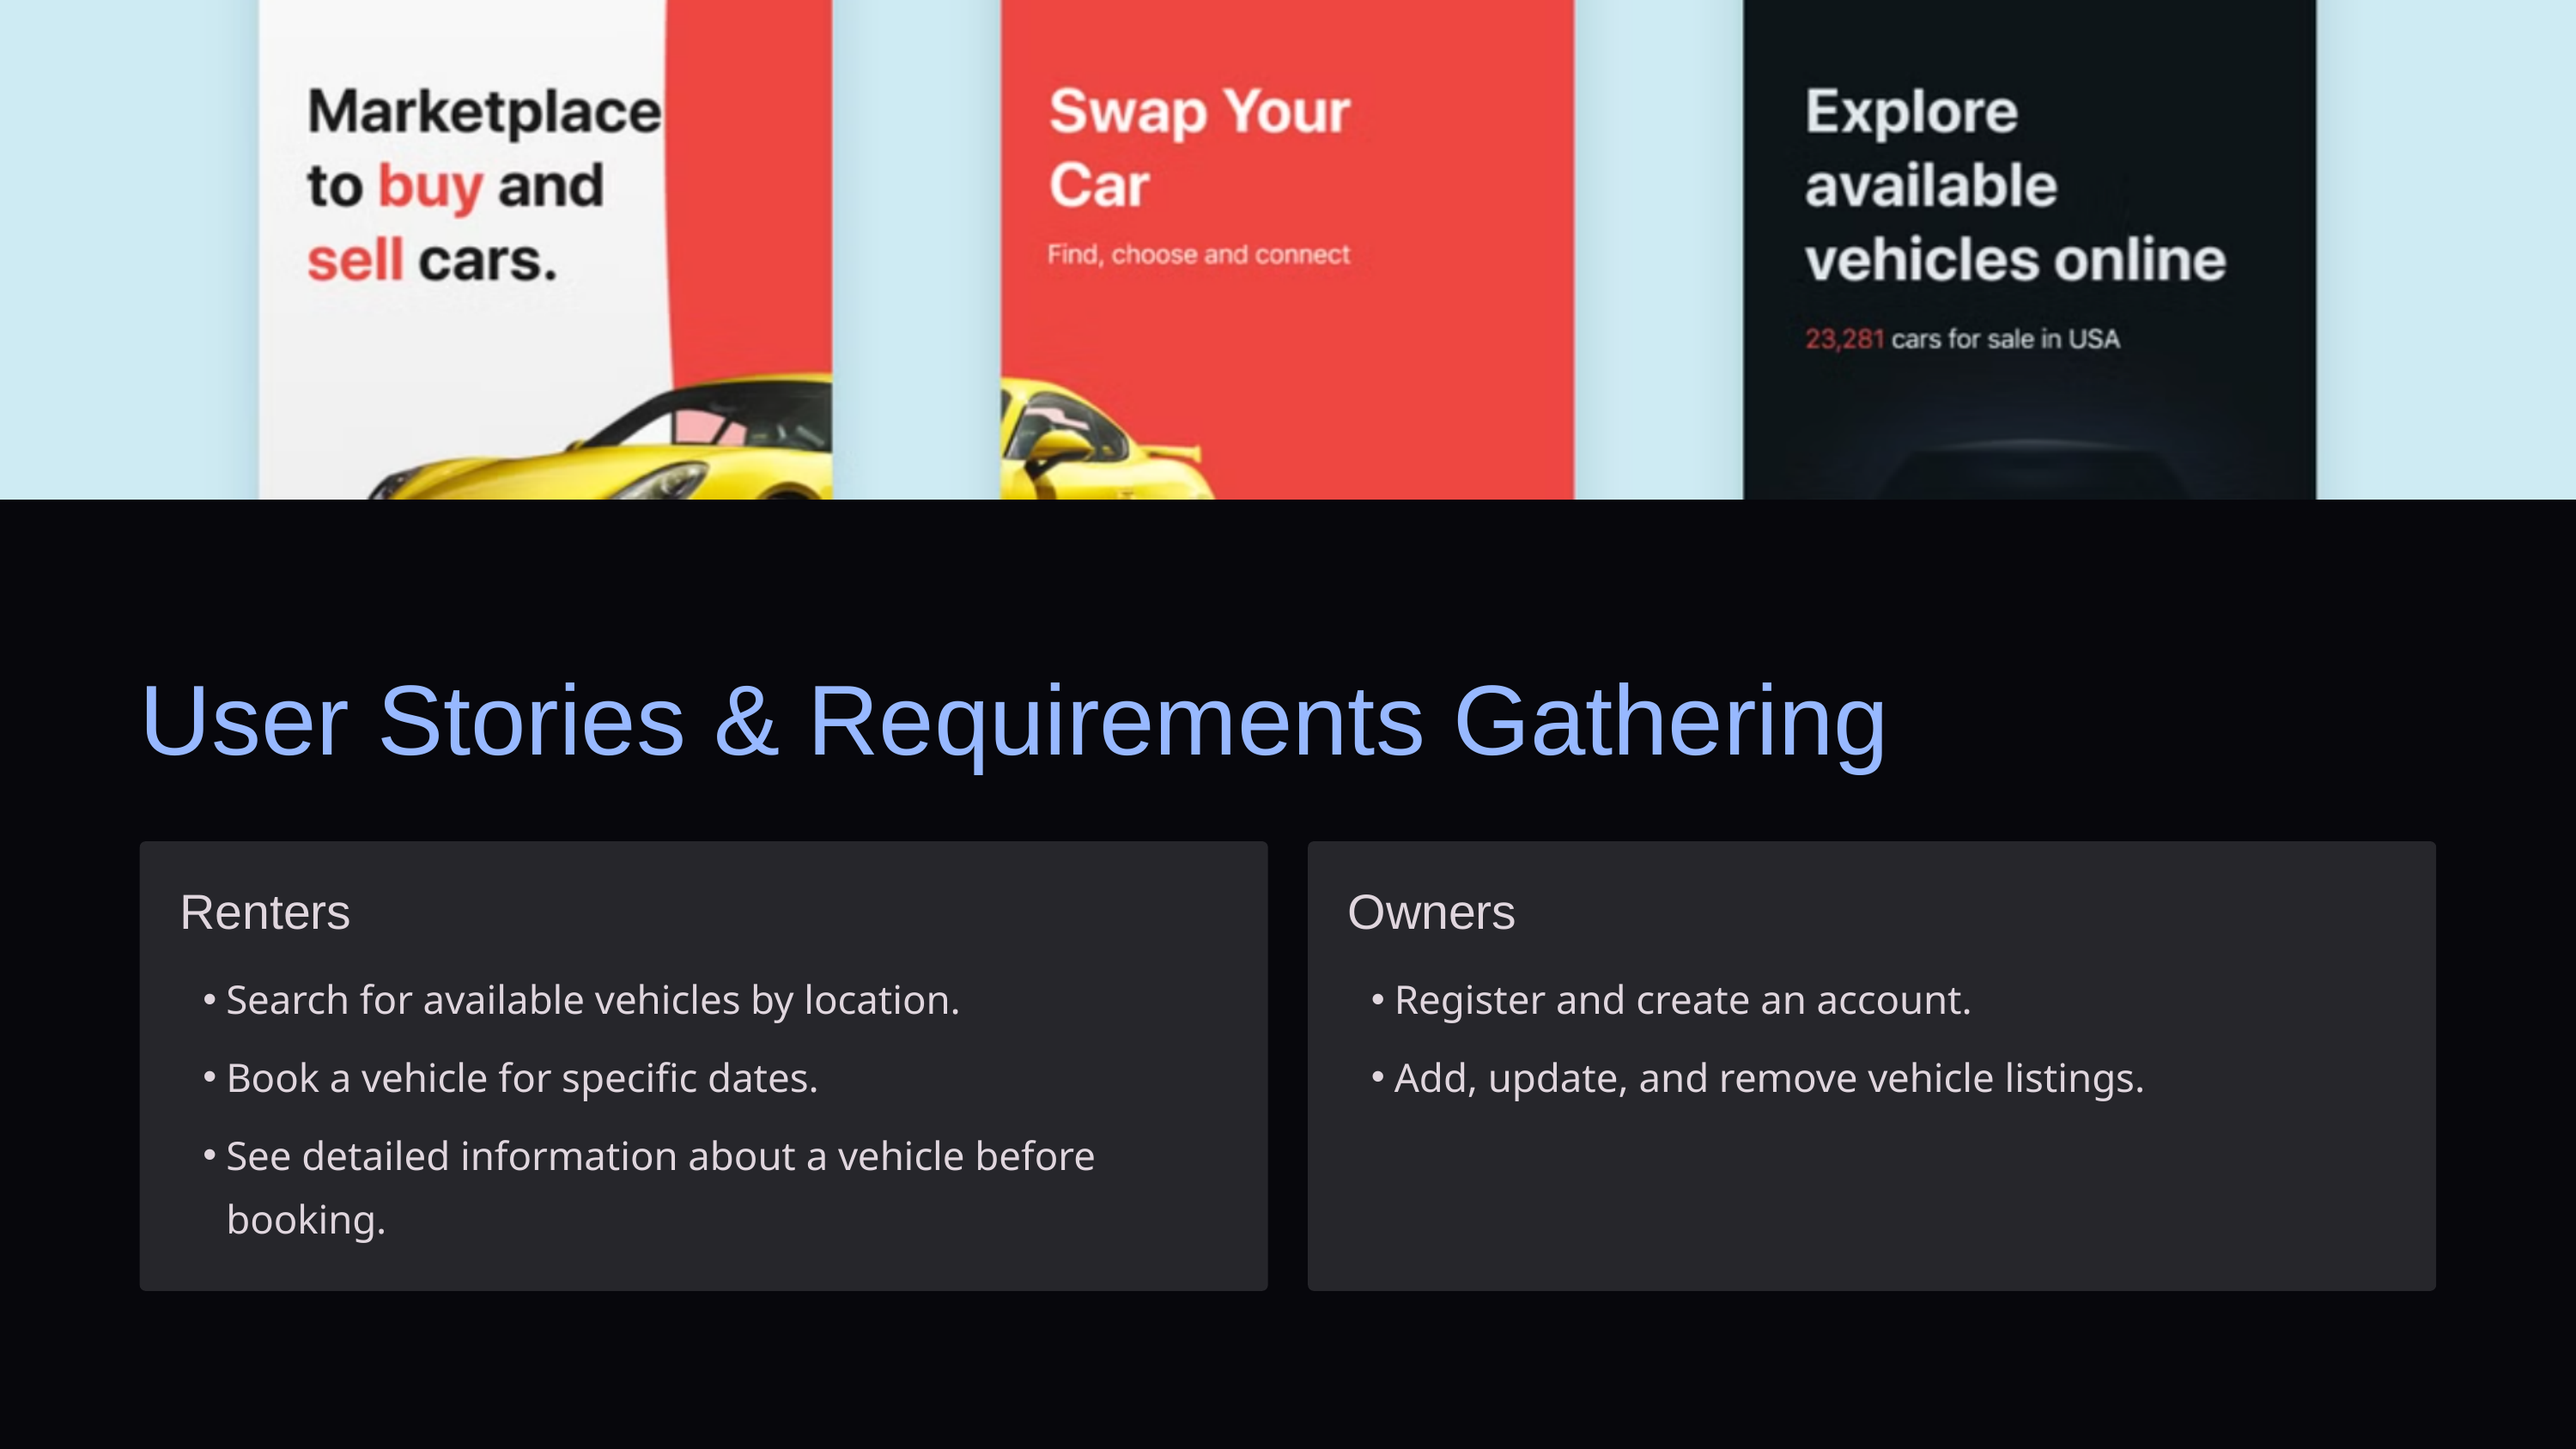

User Stories & Requirements Gathering

Renters

Owners

Search for available vehicles by location.

Register and create an account.

Book a vehicle for specific dates.

Add, update, and remove vehicle listings.

See detailed information about a vehicle before booking.